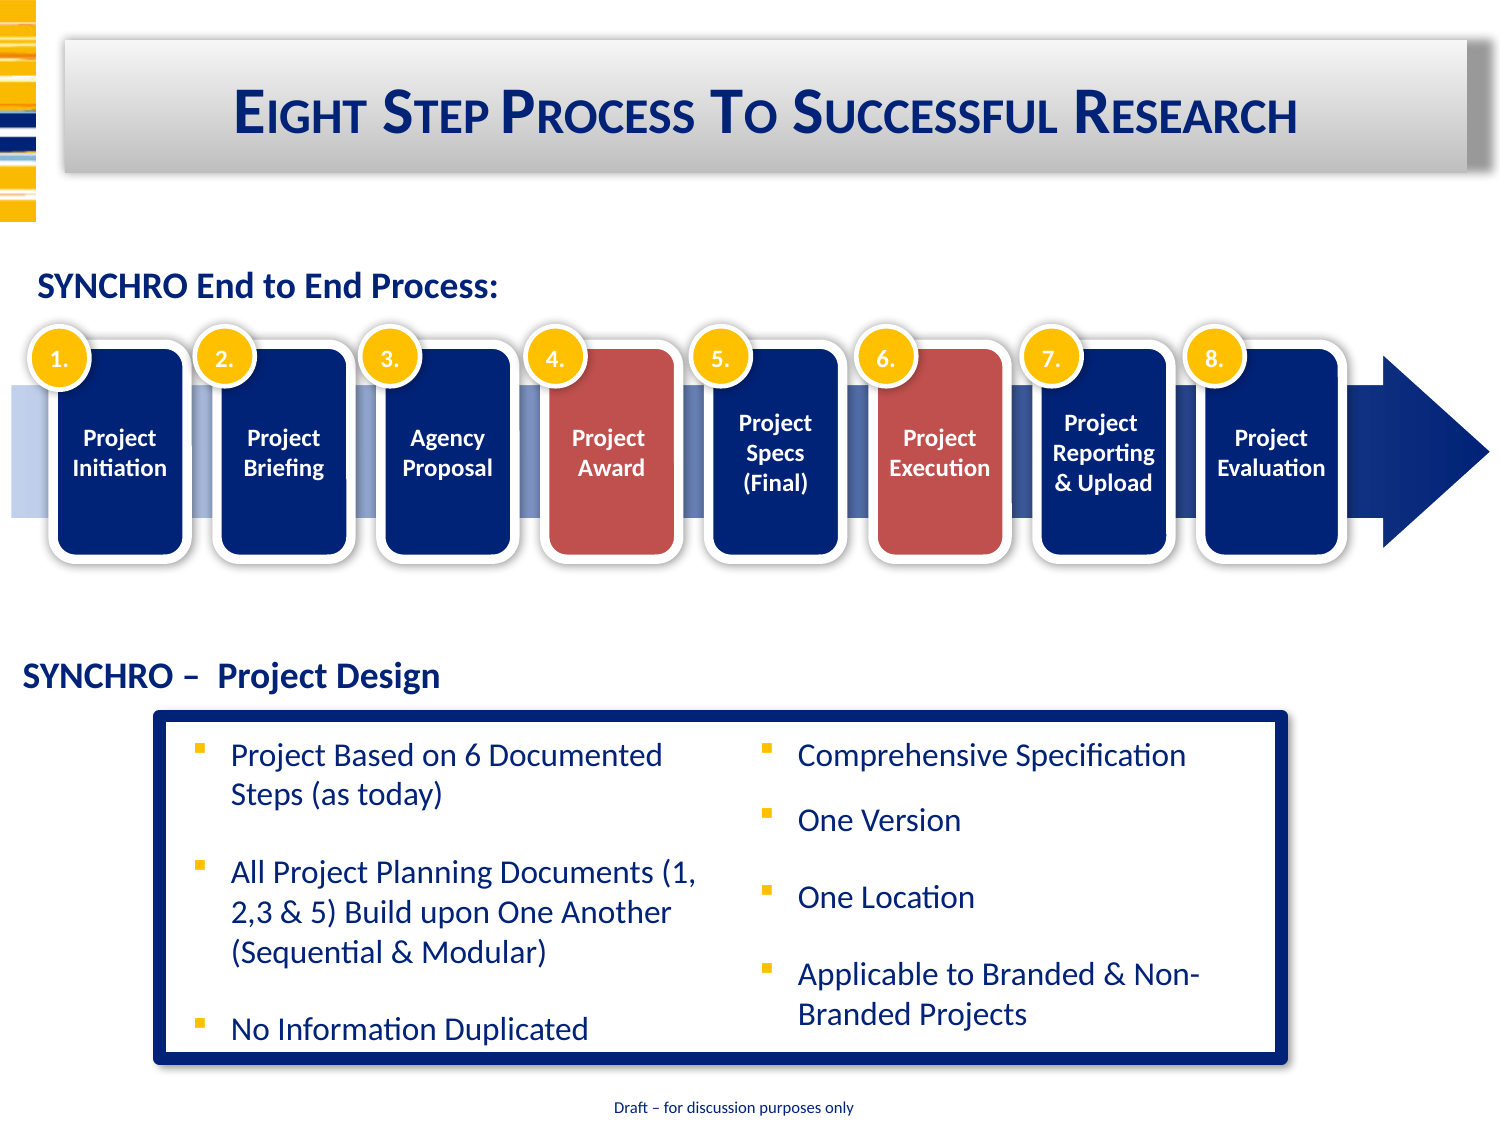

Eight step Process to Successful Research
SYNCHRO End to End Process:
1.
2.
3.
4.
5.
6.
7.
8.

Project Initiation

Project Briefing
Agency Proposal
Project
Award
  Project   Specs (Final)
Project Execution
Project  Reporting & Upload
Project Evaluation

SYNCHRO –  Project Design

Project Based on 6 Documented Steps (as today)

All Project Planning Documents (1, 2,3 & 5) Build upon One Another (Sequential & Modular)

No Information Duplicated
Comprehensive Specification
One Version

One Location

Applicable to Branded & Non-Branded Projects